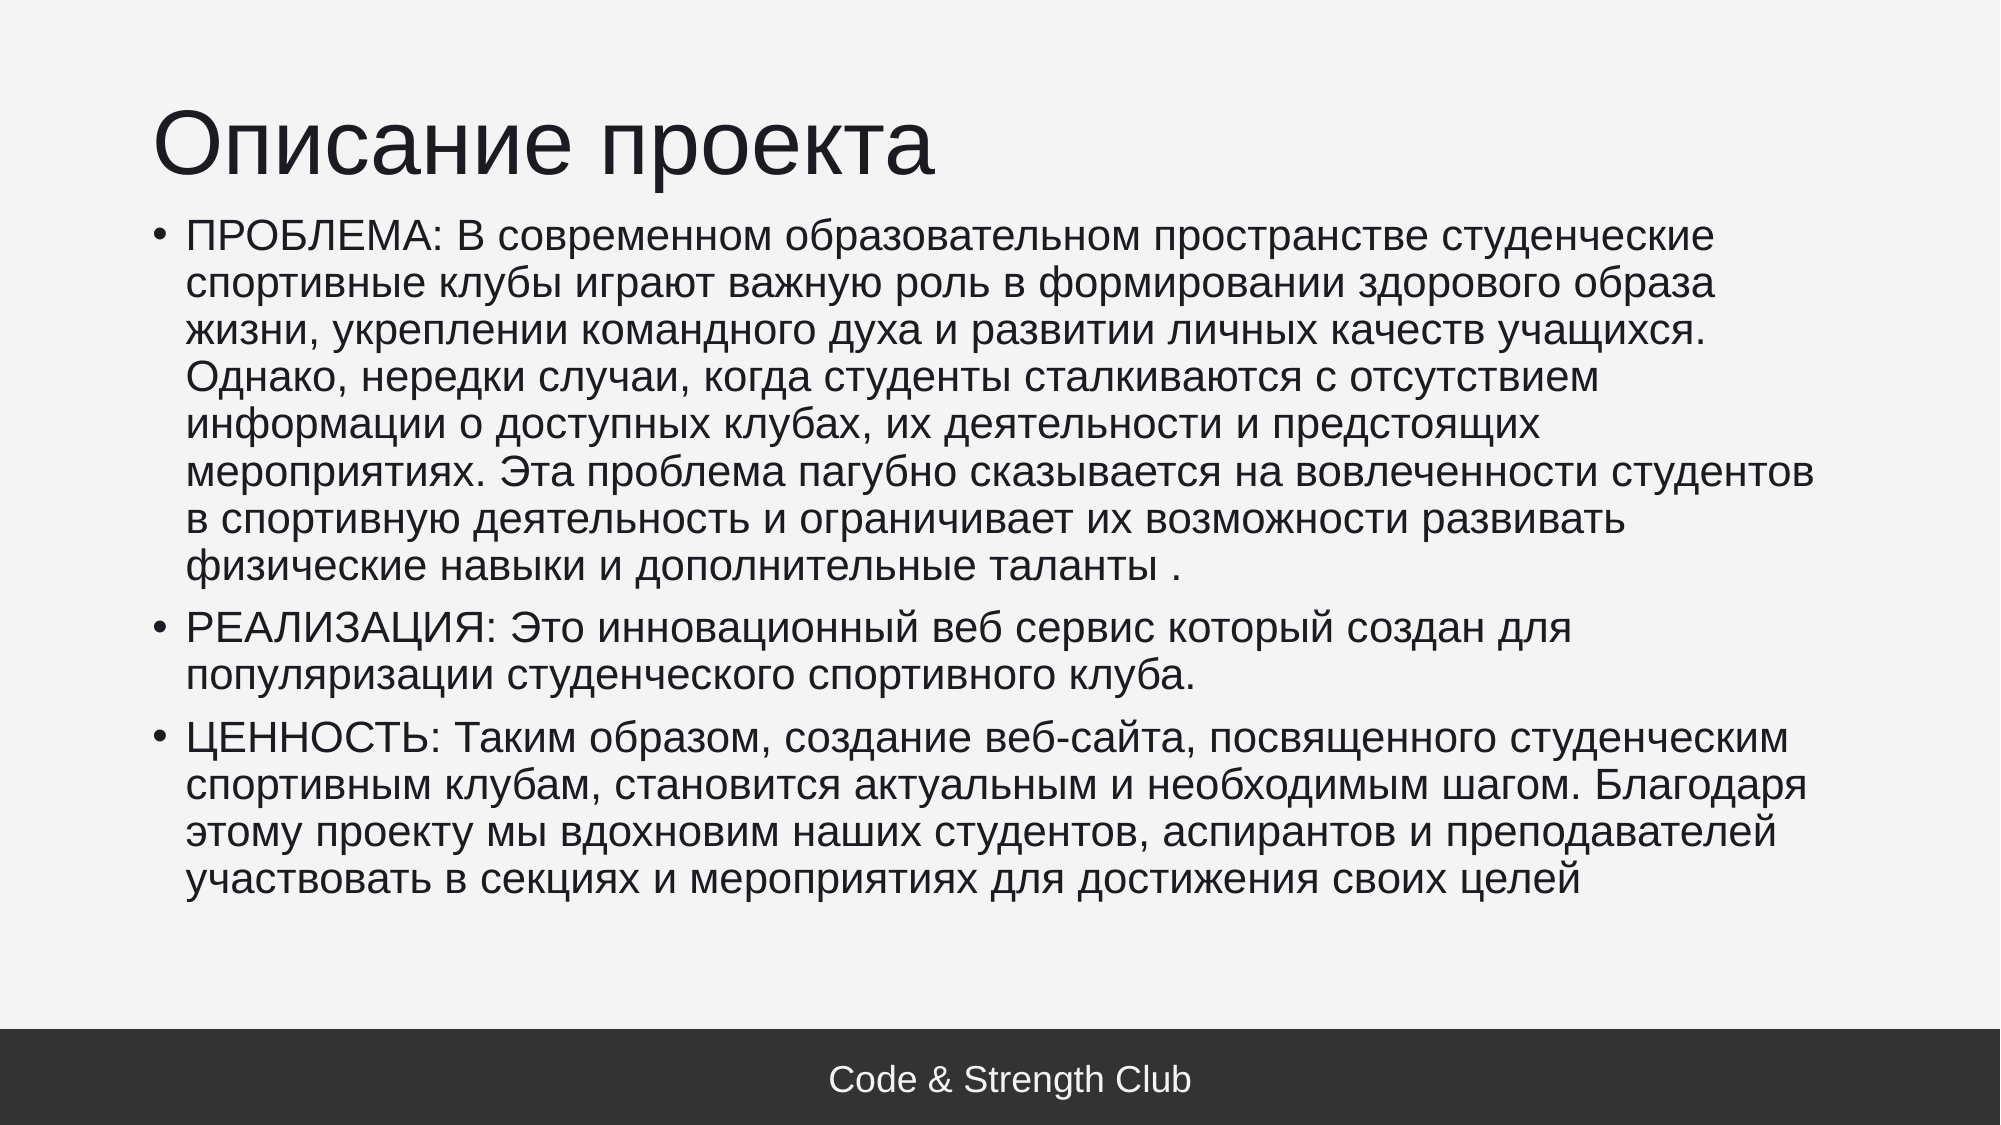

# Описание проекта
ПРОБЛЕМА: В современном образовательном пространстве студенческие спортивные клубы играют важную роль в формировании здорового образа жизни, укреплении командного духа и развитии личных качеств учащихся. Однако, нередки случаи, когда студенты сталкиваются с отсутствием информации о доступных клубах, их деятельности и предстоящих мероприятиях. Эта проблема пагубно сказывается на вовлеченности студентов в спортивную деятельность и ограничивает их возможности развивать физические навыки и дополнительные таланты .
РЕАЛИЗАЦИЯ: Это инновационный веб сервис который создан для популяризации студенческого спортивного клуба.
ЦЕННОСТЬ: Таким образом, создание веб-сайта, посвященного студенческим спортивным клубам, становится актуальным и необходимым шагом. Благодаря этому проекту мы вдохновим наших студентов, аспирантов и преподавателей участвовать в секциях и мероприятиях для достижения своих целей
Code & Strength Club